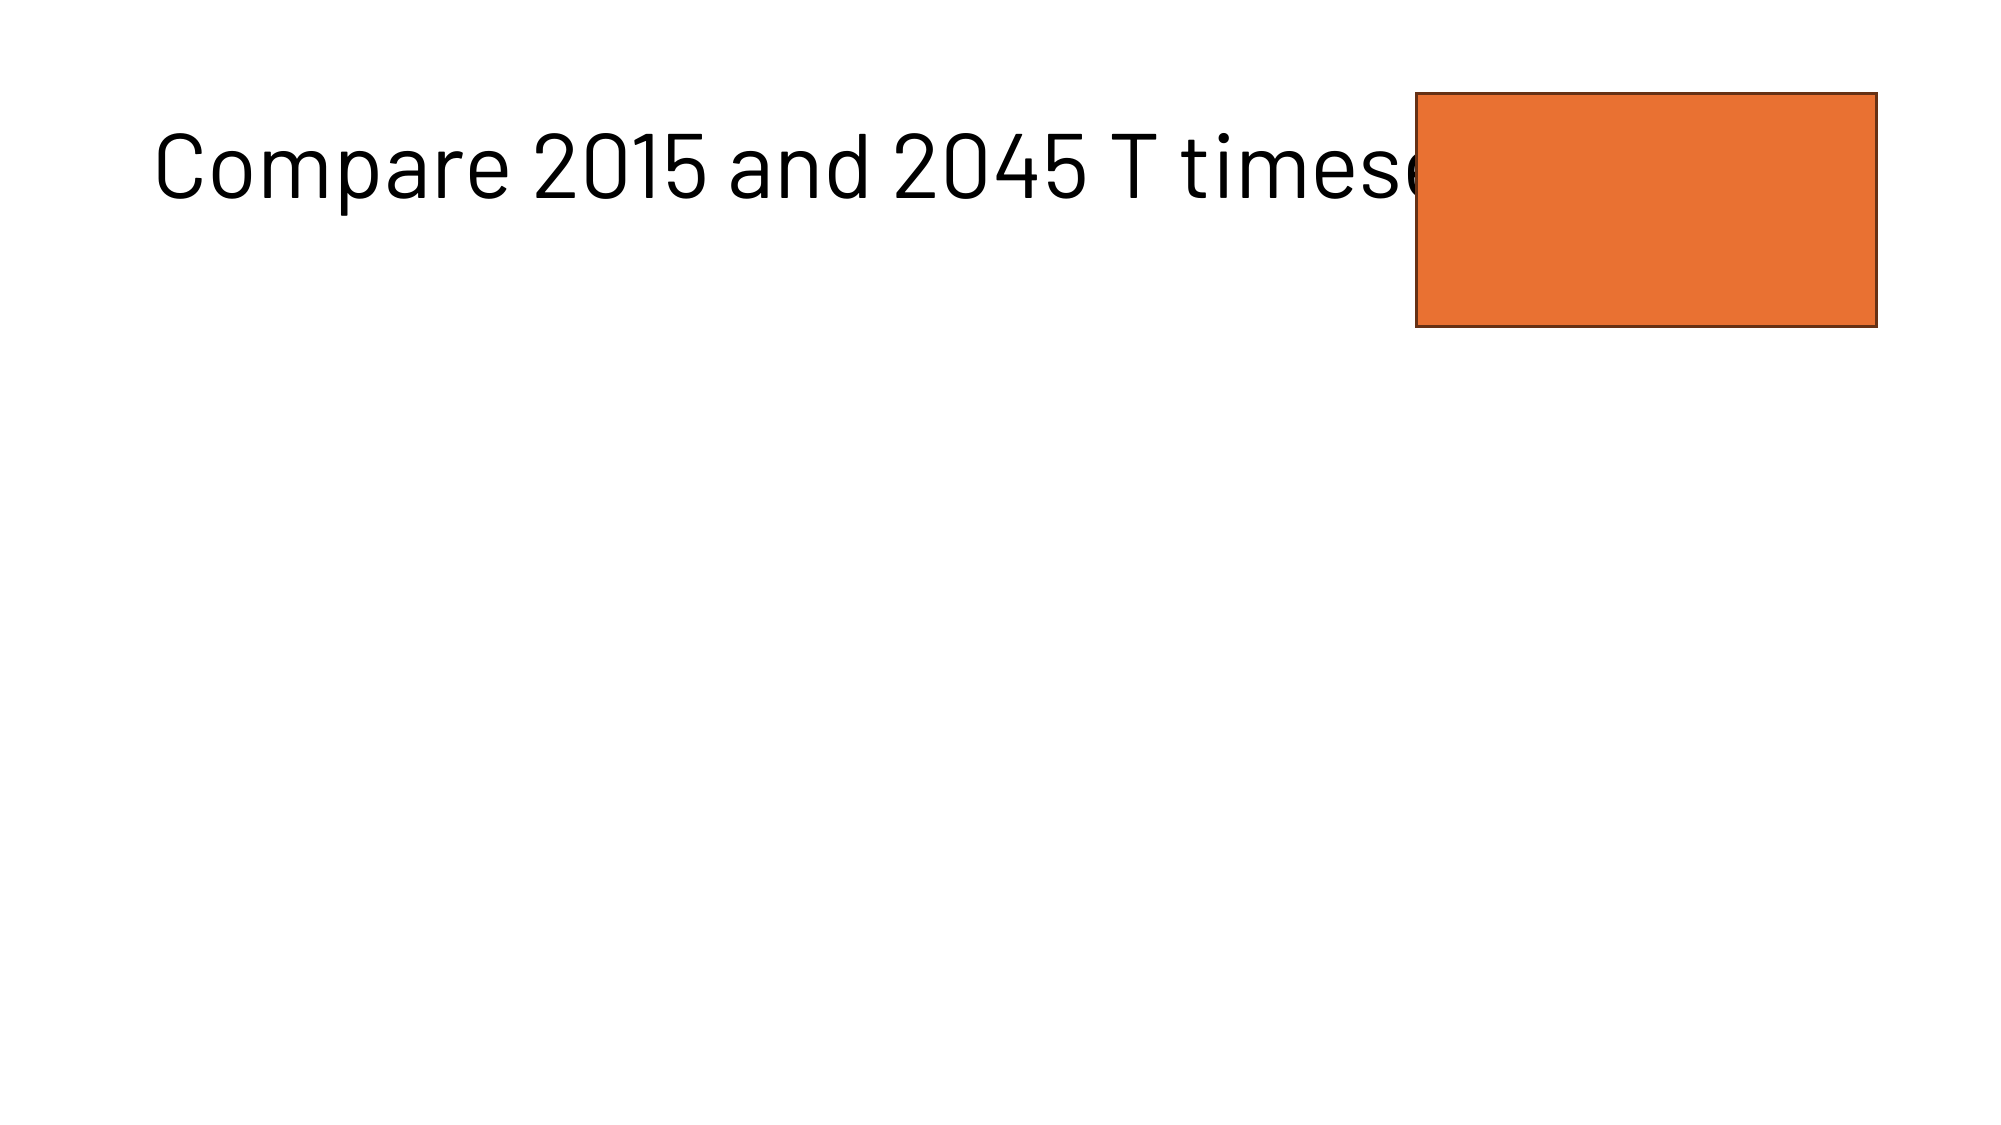

# Compare 2015 and 2045 T timeseries